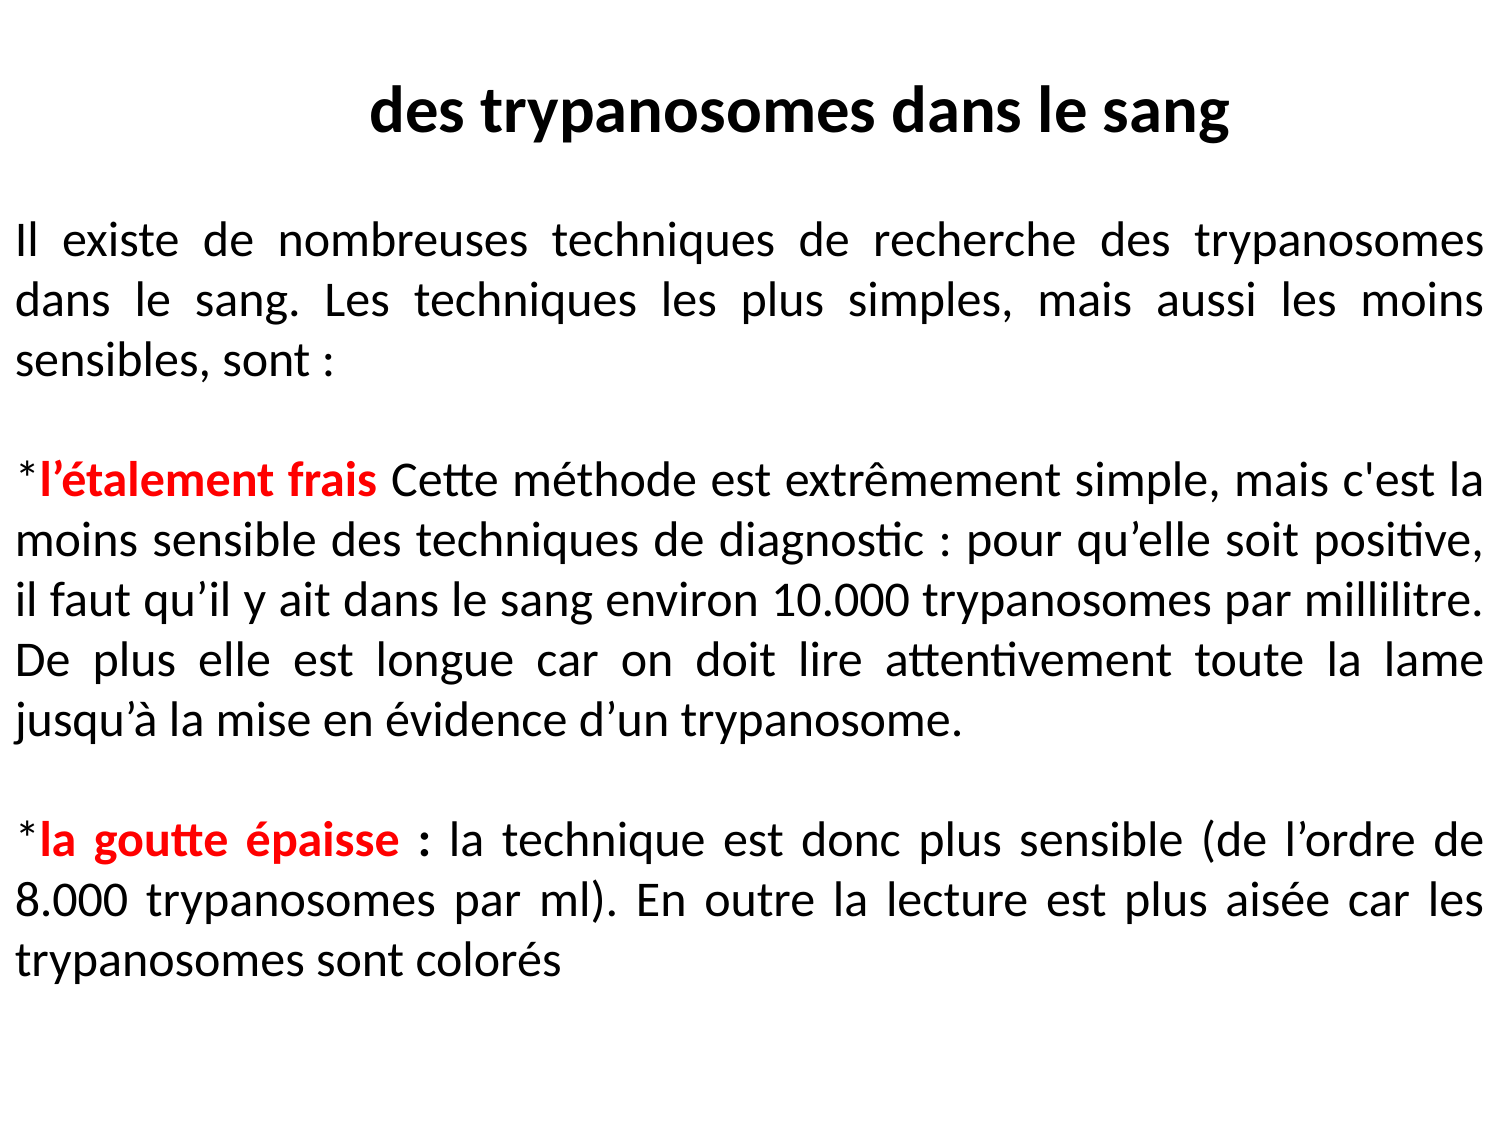

des trypanosomes dans le sang
Il existe de nombreuses techniques de recherche des trypanosomes dans le sang. Les techniques les plus simples, mais aussi les moins sensibles, sont :

*l’étalement frais Cette méthode est extrêmement simple, mais c'est la moins sensible des techniques de diagnostic : pour qu’elle soit positive, il faut qu’il y ait dans le sang environ 10.000 trypanosomes par millilitre. De plus elle est longue car on doit lire attentivement toute la lame jusqu’à la mise en évidence d’un trypanosome.

*la goutte épaisse : la technique est donc plus sensible (de l’ordre de 8.000 trypanosomes par ml). En outre la lecture est plus aisée car les trypanosomes sont colorés